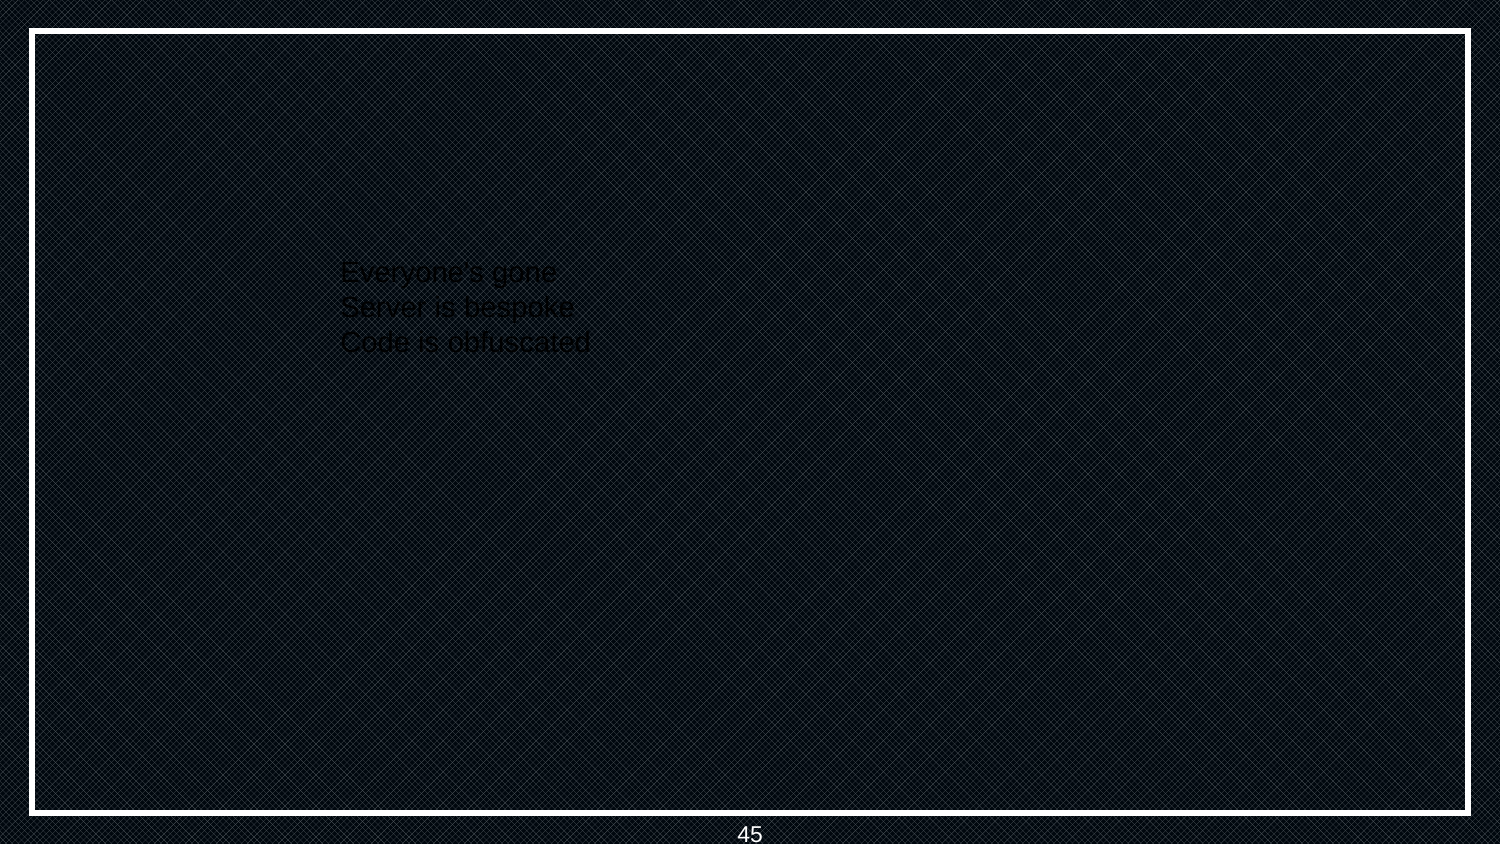

Everyone's gone
Server is bespoke
Code is obfuscated
45